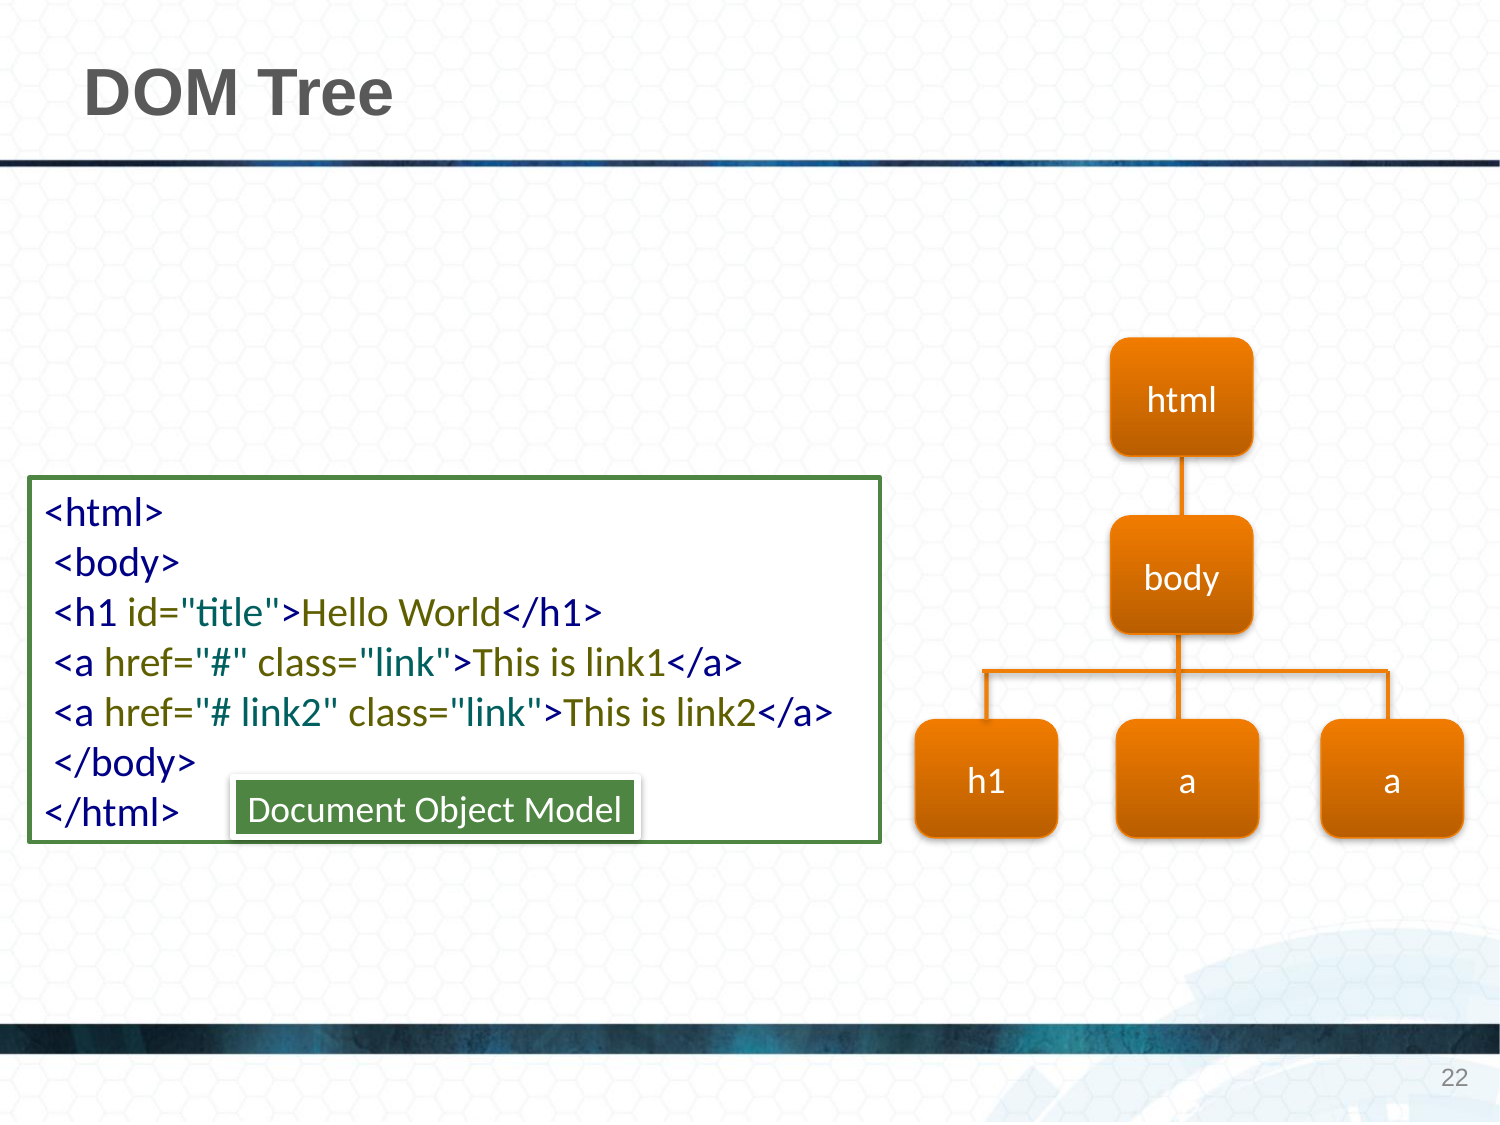

# DOM Tree
html
<html>
 <body>
 <h1 id="title">Hello World</h1>
 <a href="#" class="link">This is link1</a>
 <a href="# link2" class="link">This is link2</a>
 </body>
</html>
body
h1
a
a
Document Object Model
22